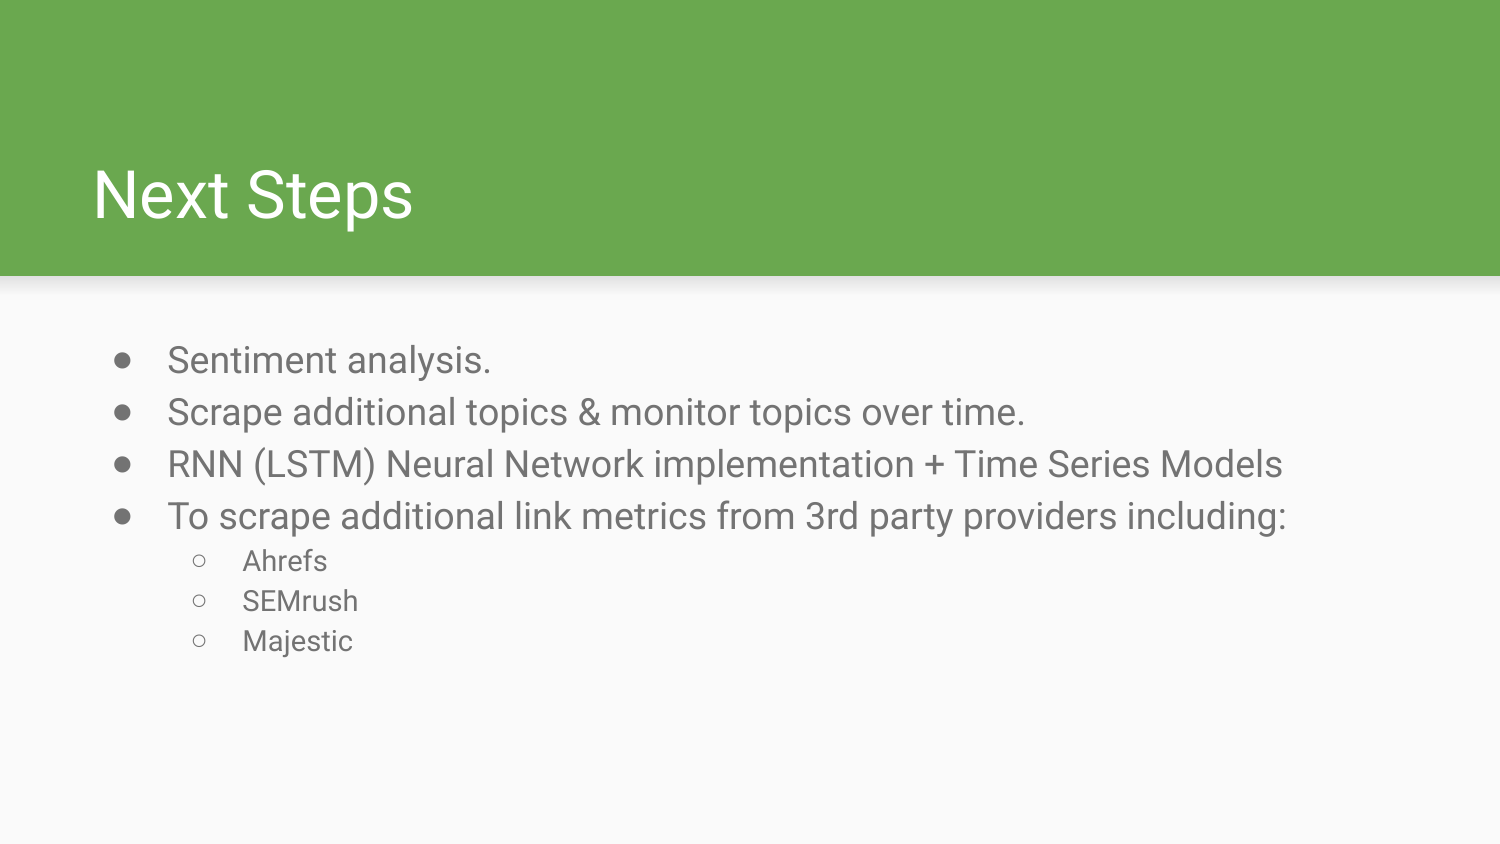

# Next Steps
Sentiment analysis.
Scrape additional topics & monitor topics over time.
RNN (LSTM) Neural Network implementation + Time Series Models
To scrape additional link metrics from 3rd party providers including:
Ahrefs
SEMrush
Majestic